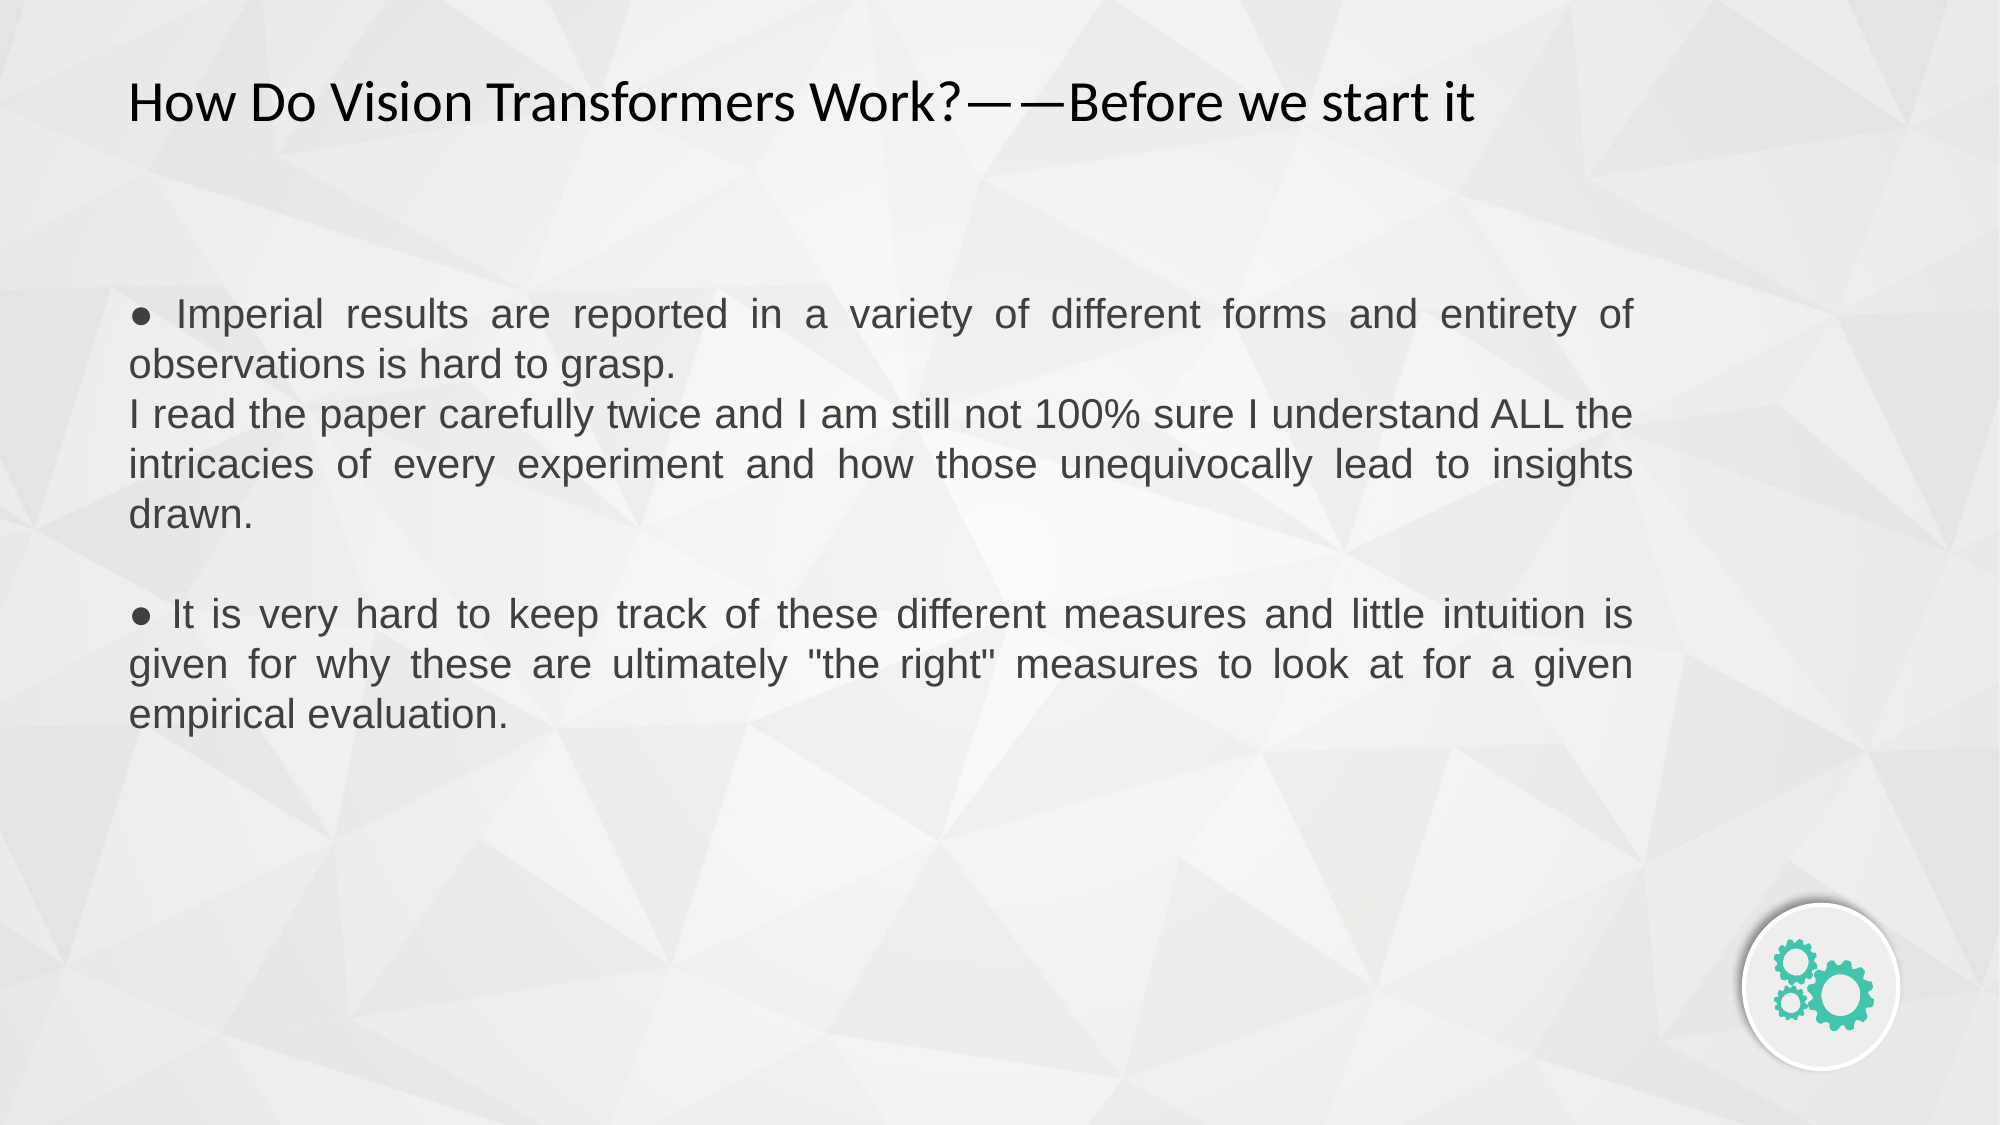

How Do Vision Transformers Work?——Before we start it
● Imperial results are reported in a variety of different forms and entirety of observations is hard to grasp.
I read the paper carefully twice and I am still not 100% sure I understand ALL the intricacies of every experiment and how those unequivocally lead to insights drawn.

● It is very hard to keep track of these different measures and little intuition is given for why these are ultimately "the right" measures to look at for a given empirical evaluation.